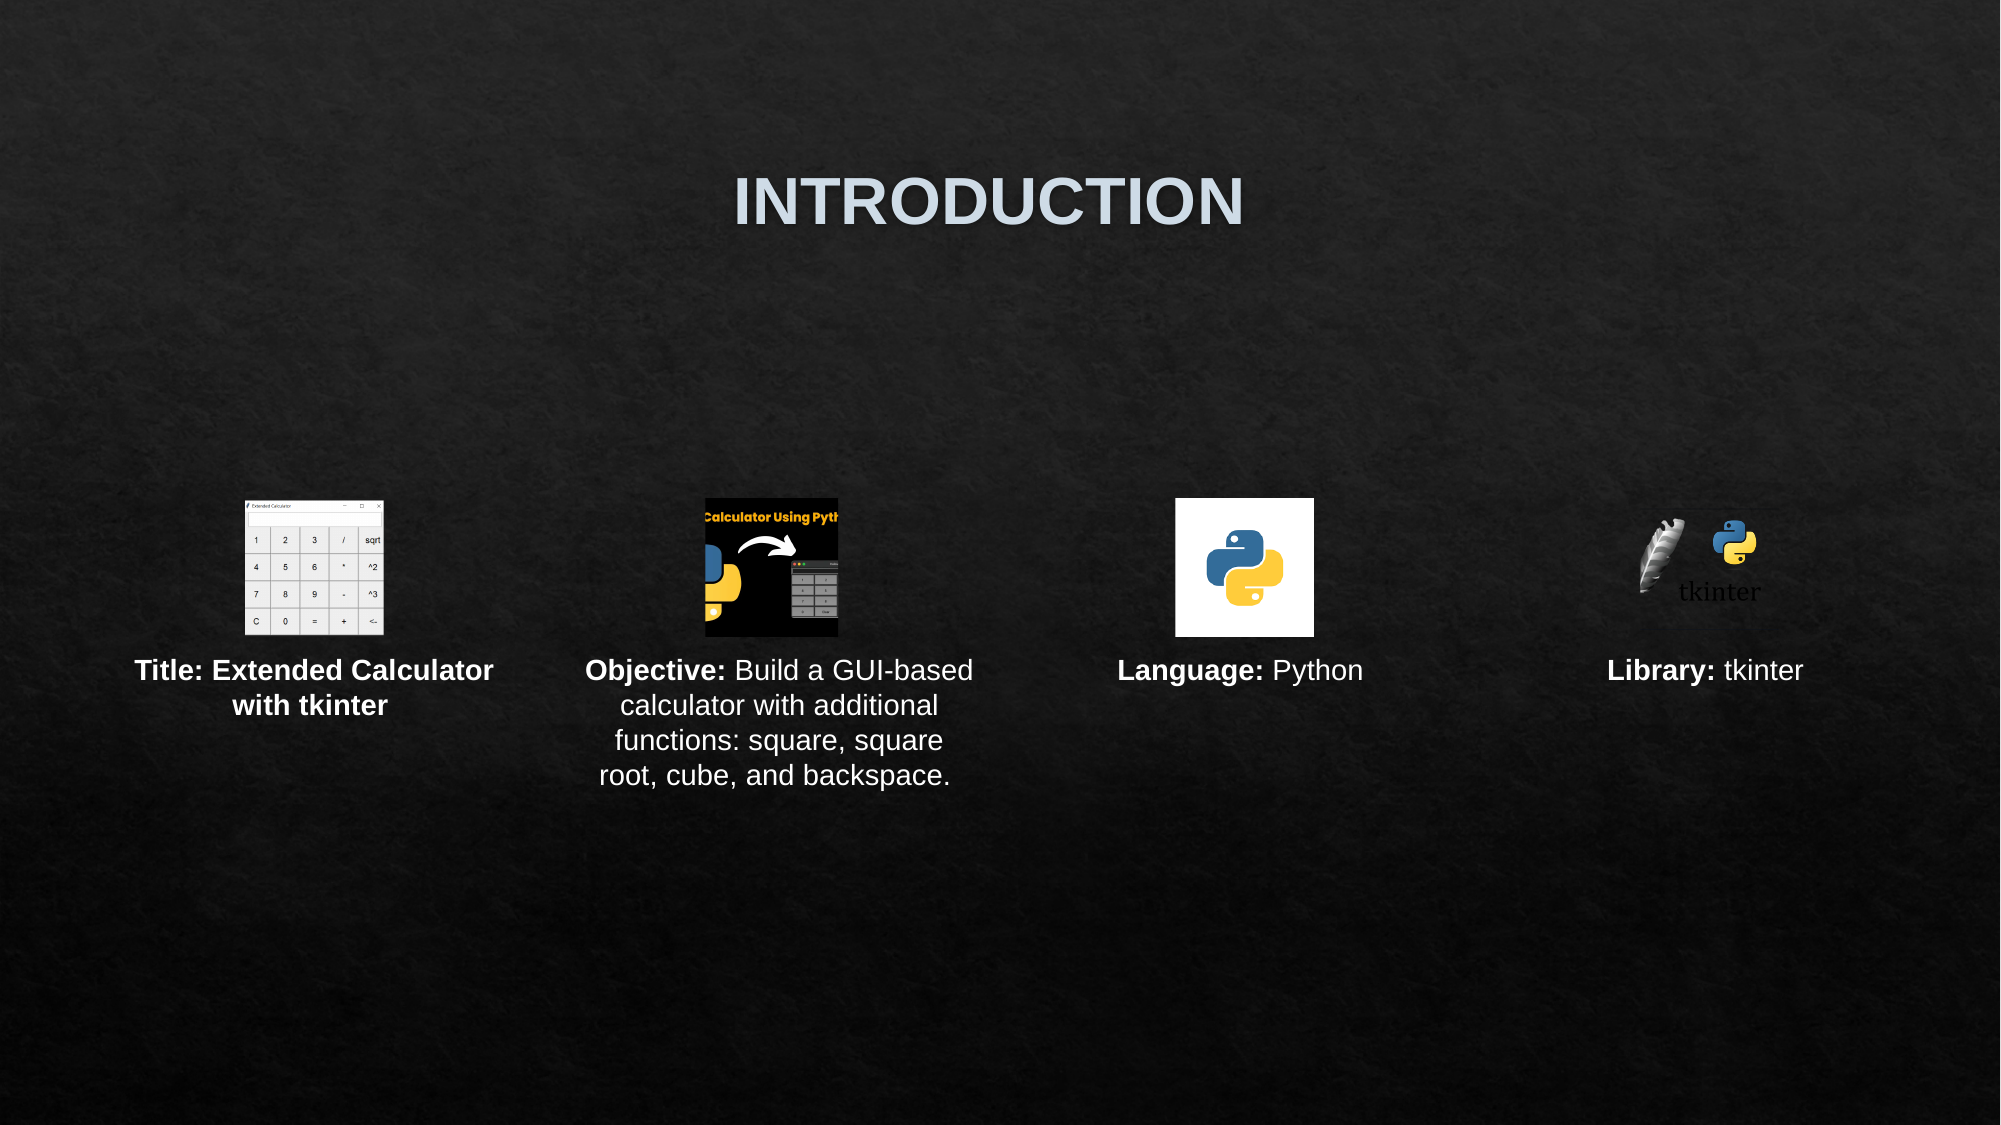

# INTRODUCTION
Title: Extended Calculator with tkinter
Objective: Build a GUI-based calculator with additional functions: square, square root, cube, and backspace.
Language: Python
Library: tkinter